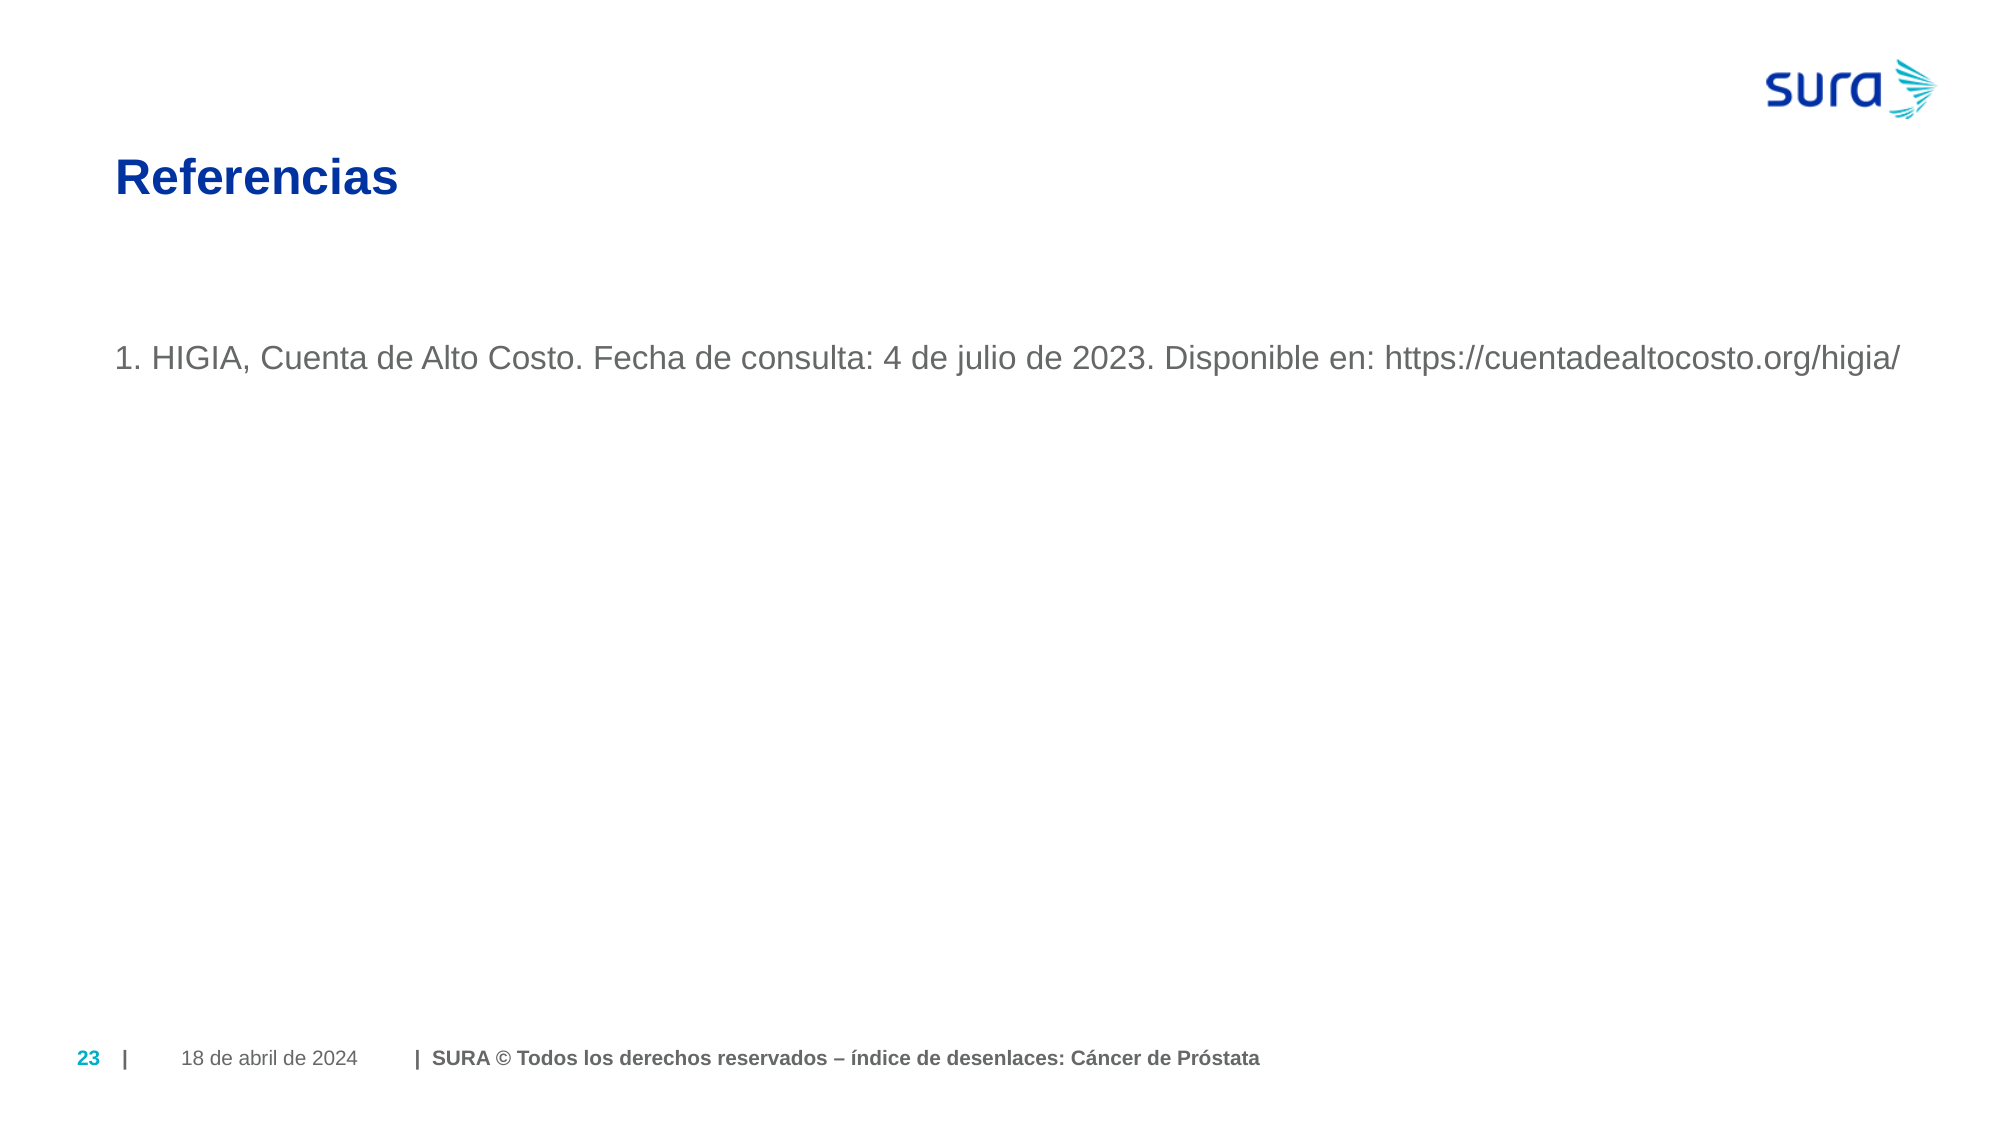

# Referencias
1. HIGIA, Cuenta de Alto Costo. Fecha de consulta: 4 de julio de 2023. Disponible en: https://cuentadealtocosto.org/higia/

23
|                                                  |  SURA © Todos los derechos reservados – índice de desenlaces: Cáncer de Próstata
18 de abril de 2024